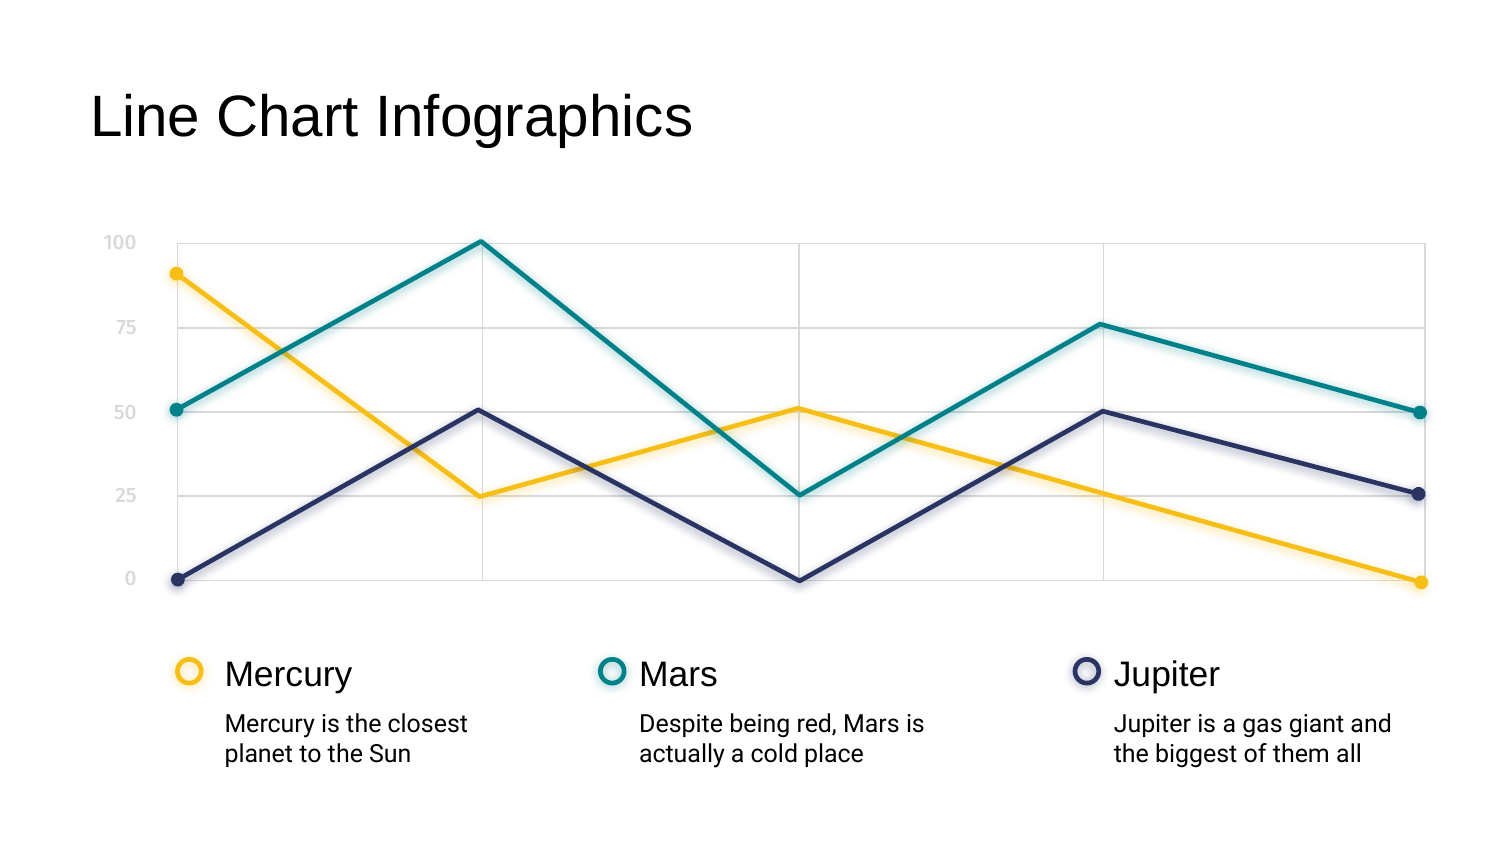

# Line Chart Infographics
100

75
50

25
0
Mercury
Mars
Jupiter

Mercury is the closest planet to the Sun
Despite being red, Mars is actually a cold place
Jupiter is a gas giant and the biggest of them all